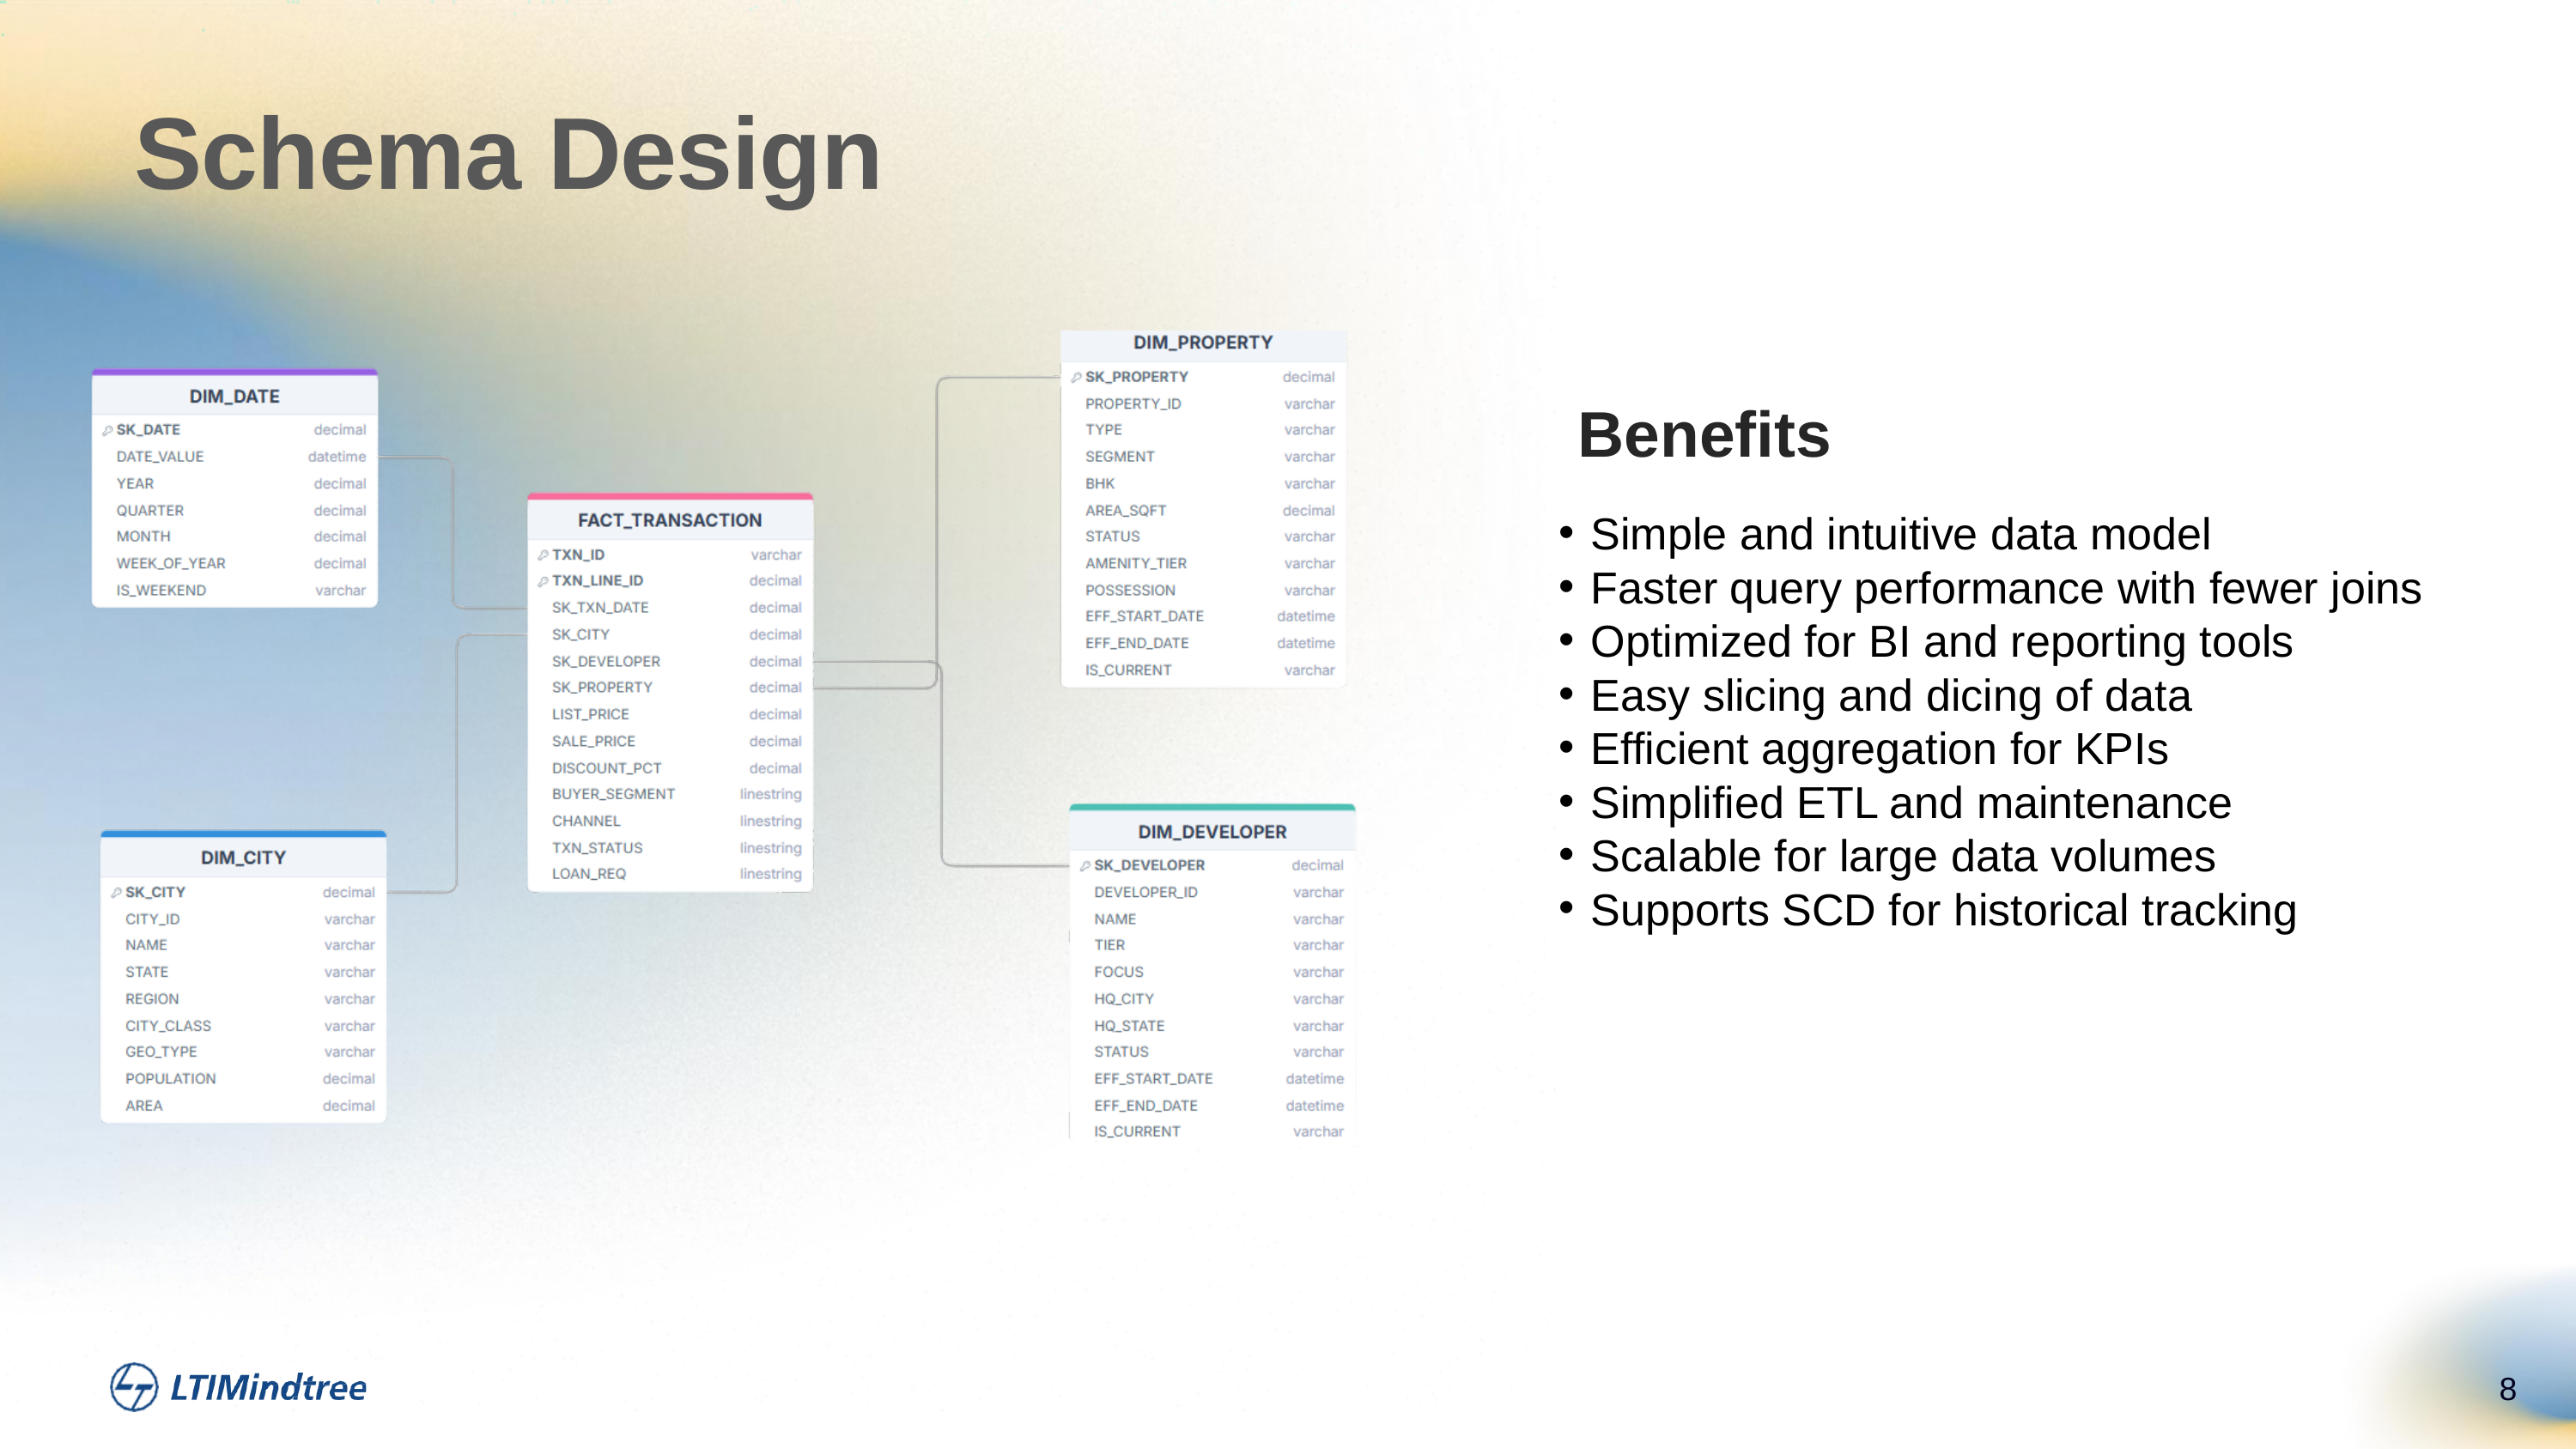

Schema Design

Benefits

Simple and intuitive data model
Faster query performance with fewer joins
Optimized for BI and reporting tools
Easy slicing and dicing of data
Efficient aggregation for KPIs
Simplified ETL and maintenance
Scalable for large data volumes
Supports SCD for historical tracking

8